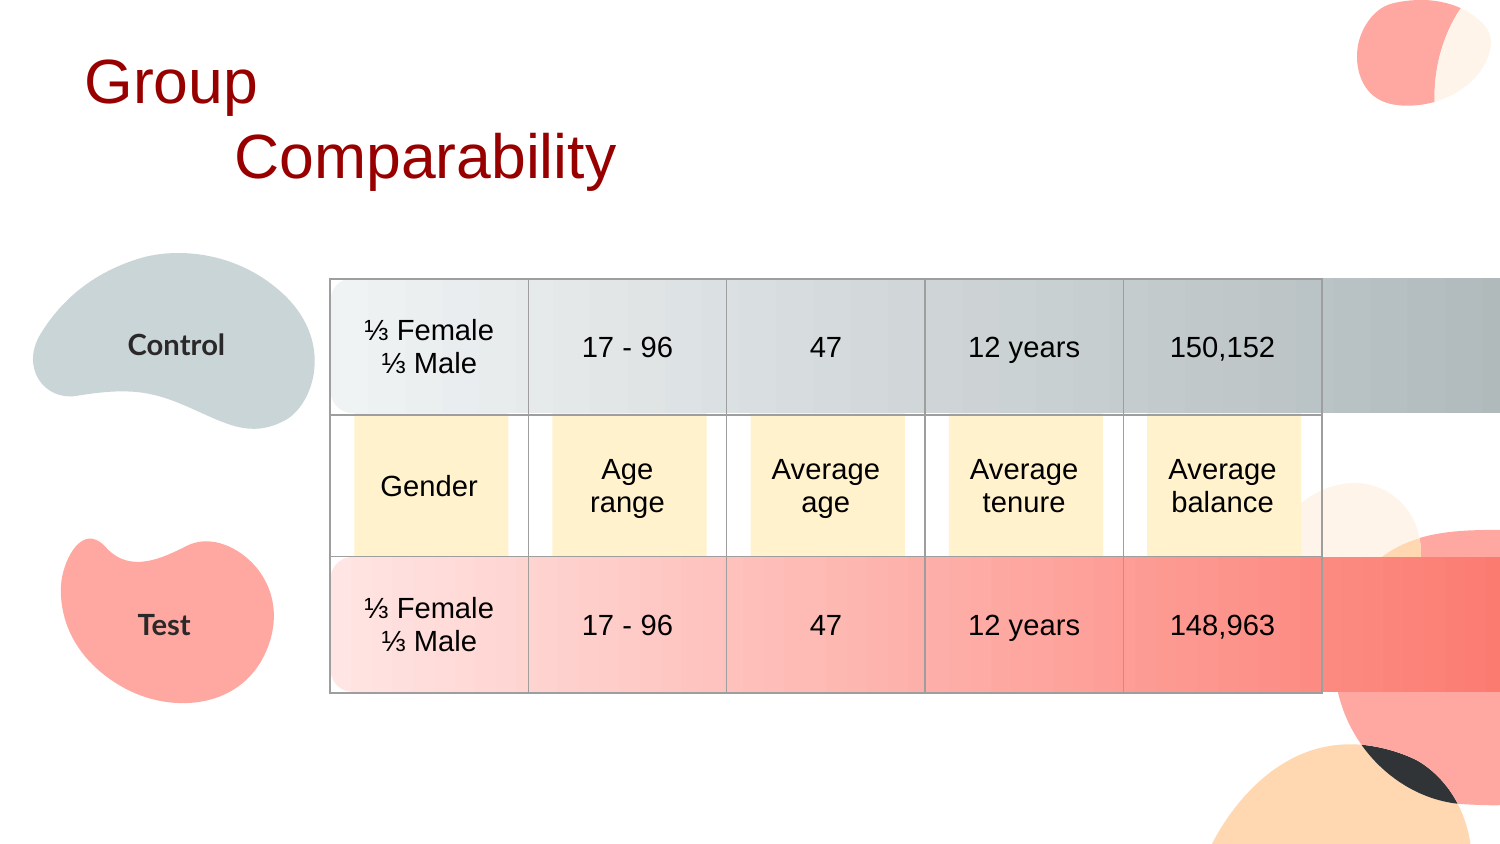

# Group
	Comparability

Control
| ⅓ Female ⅓ Male | 17 - 96 | 47 | 12 years | 150,152 |
| --- | --- | --- | --- | --- |
| Gender | Age range | Average age | Average tenure | Average balance |
| ⅓ Female ⅓ Male | 17 - 96 | 47 | 12 years | 148,963 |

Test